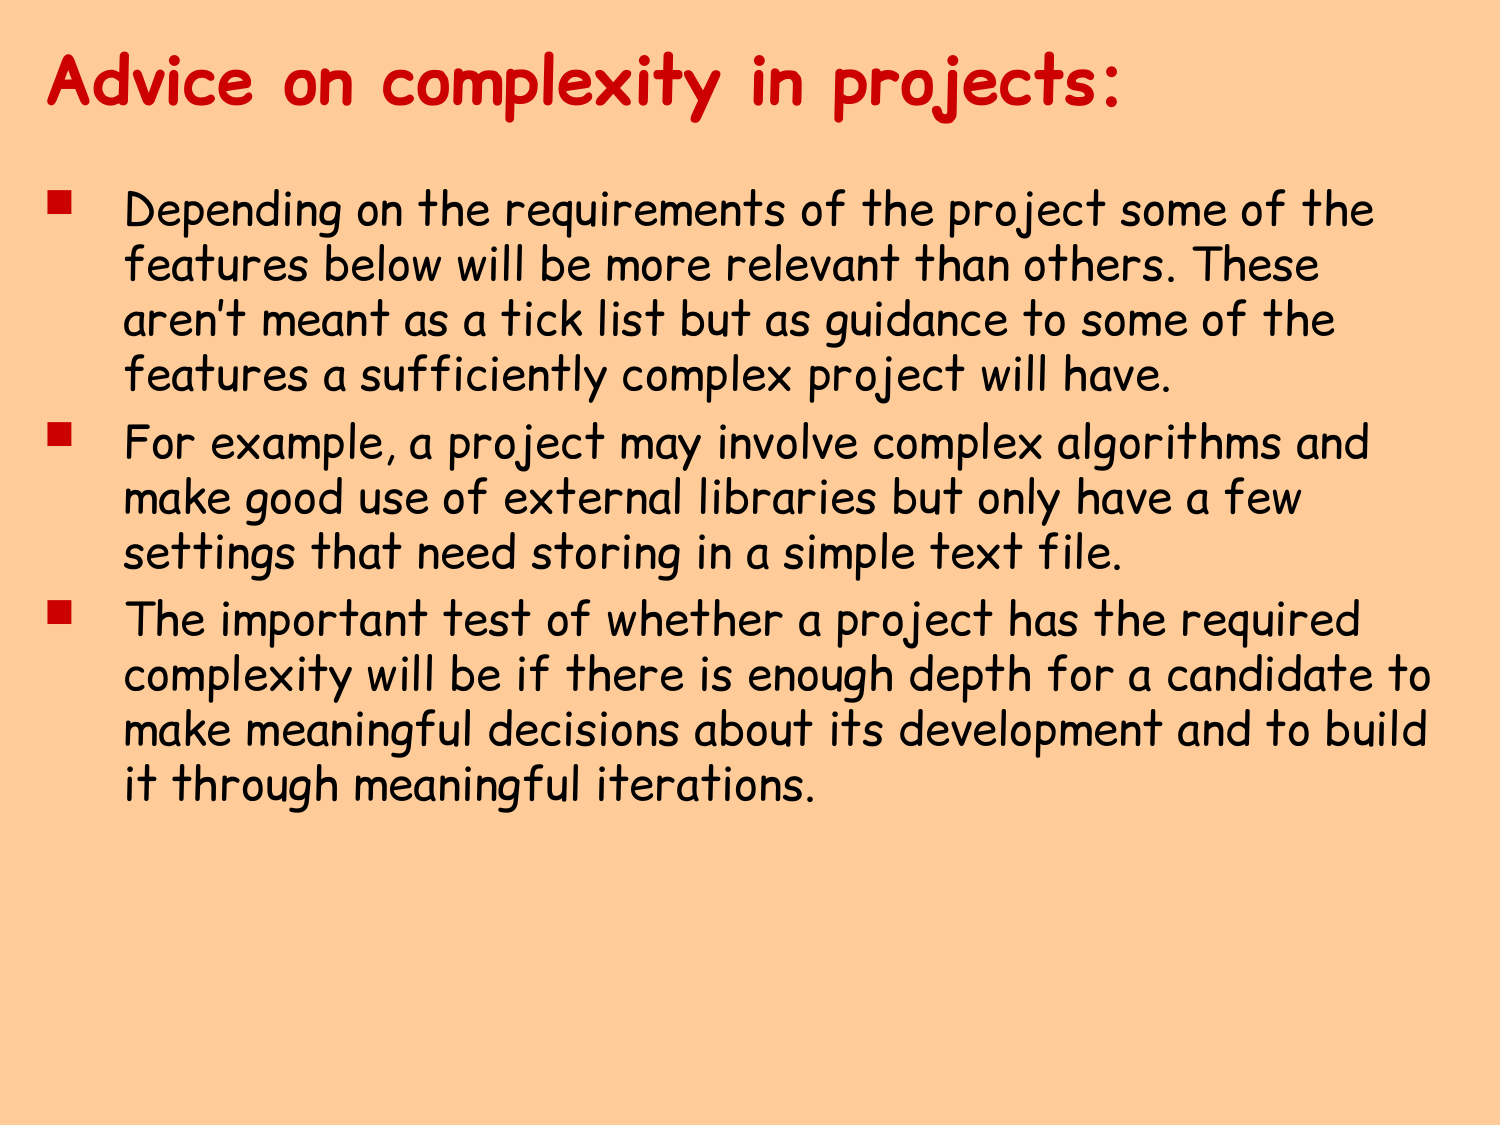

# Advice on complexity in projects:
Depending on the requirements of the project some of the features below will be more relevant than others. These aren’t meant as a tick list but as guidance to some of the features a sufficiently complex project will have.
For example, a project may involve complex algorithms and make good use of external libraries but only have a few settings that need storing in a simple text file.
The important test of whether a project has the required complexity will be if there is enough depth for a candidate to make meaningful decisions about its development and to build it through meaningful iterations.